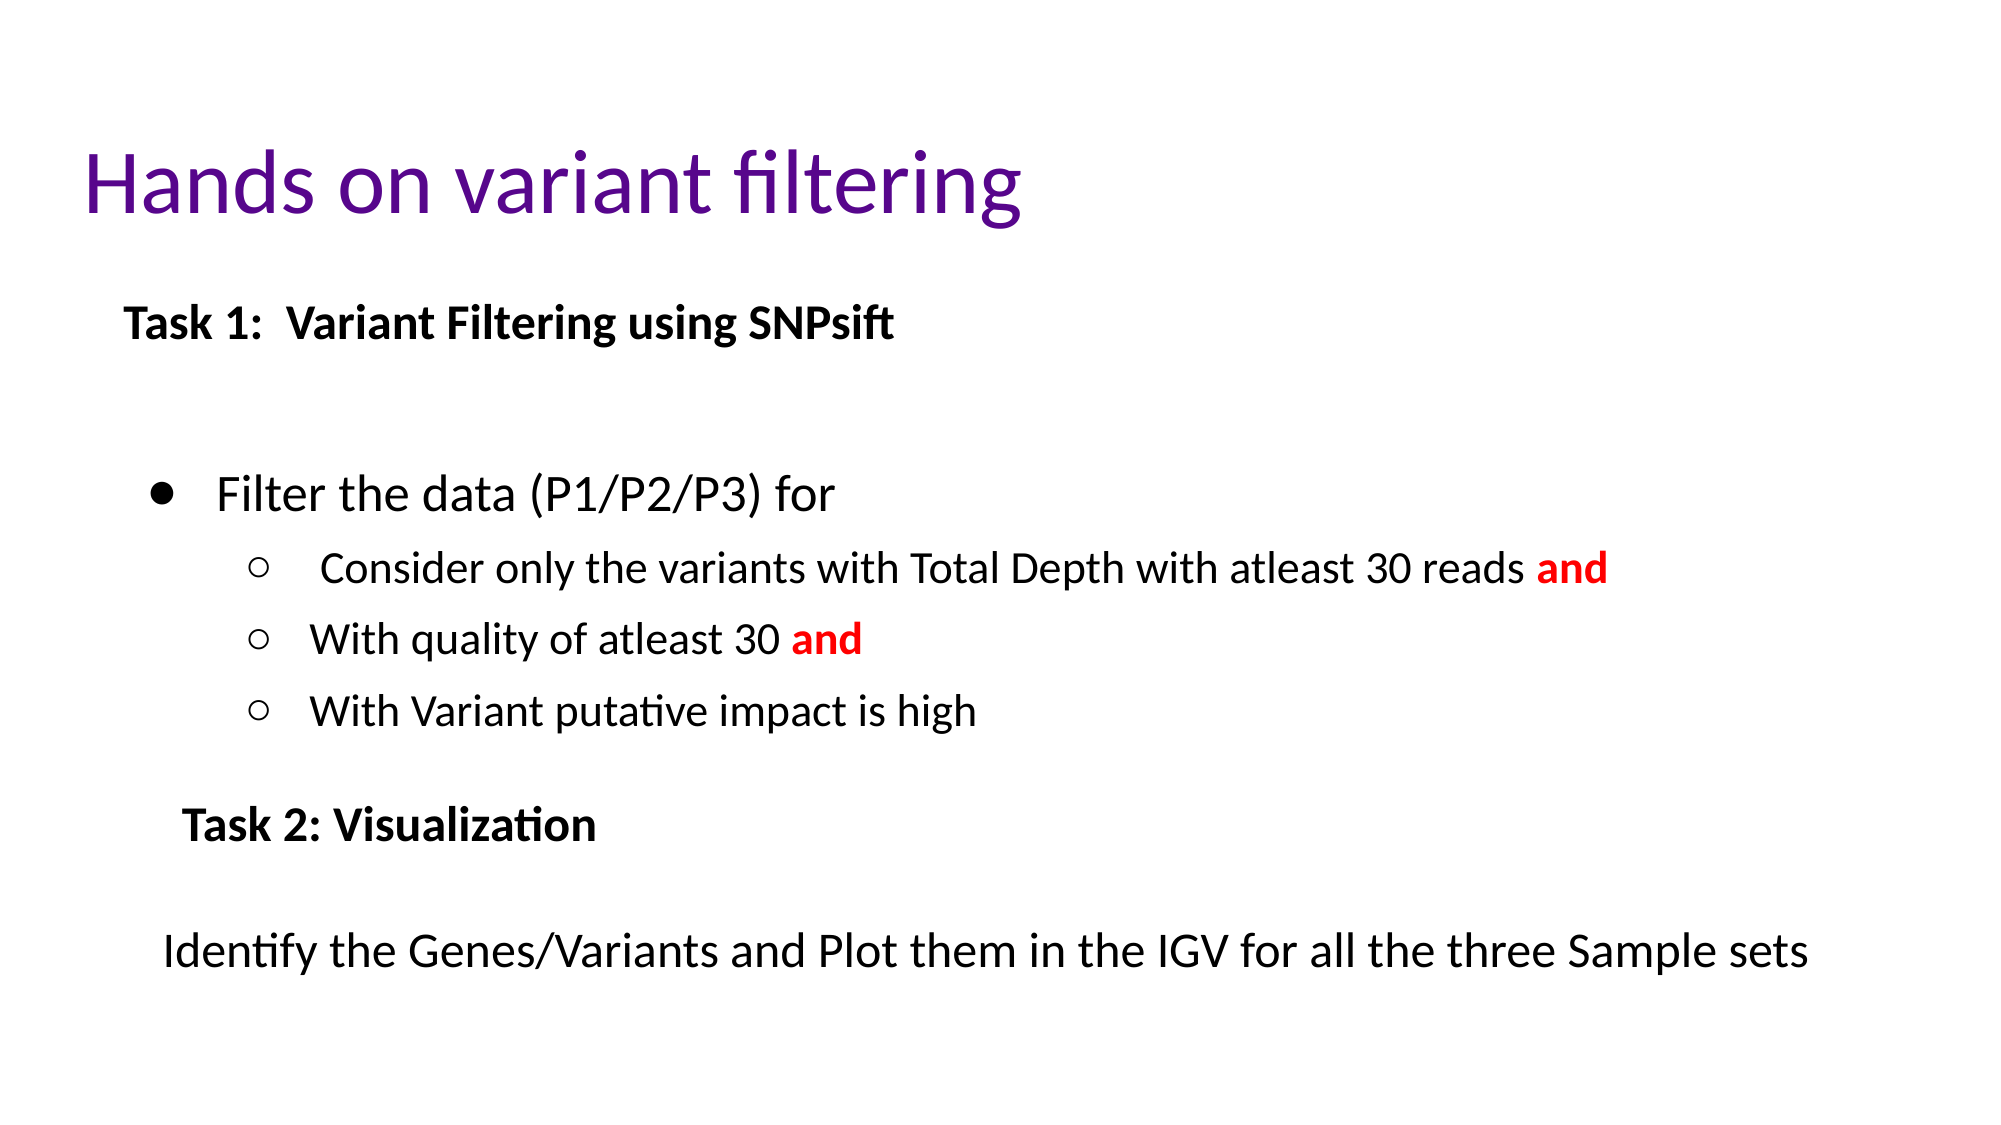

# Hands on variant filtering
Task 1:  Variant Filtering using SNPsift

Filter the data (P1/P2/P3) for
 Consider only the variants with Total Depth with atleast 30 reads and
With quality of atleast 30 and
With Variant putative impact is high

Task 2: Visualization

Identify the Genes/Variants and Plot them in the IGV for all the three Sample sets